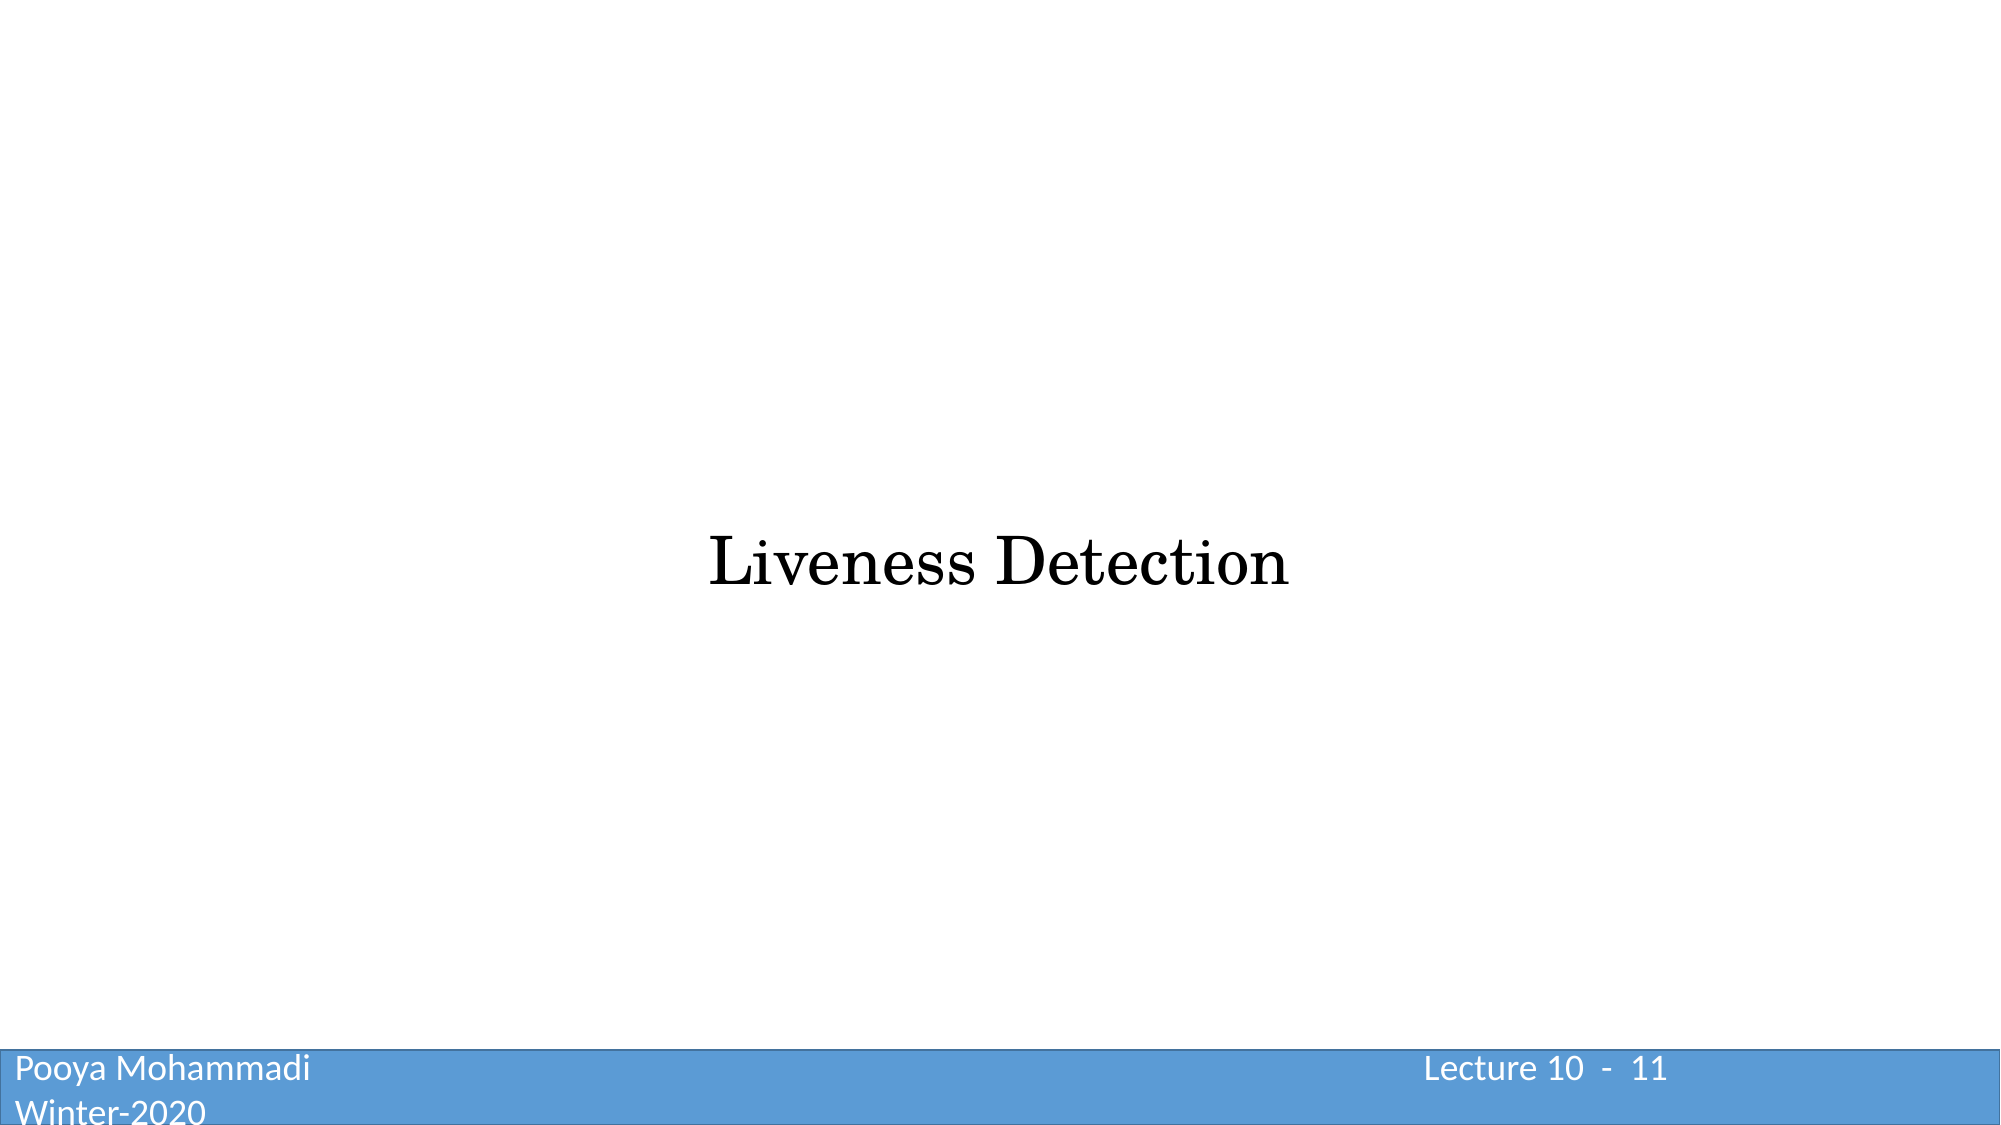

Liveness Detection
Pooya Mohammadi					     			       Lecture 10  -  11	            Winter-2020